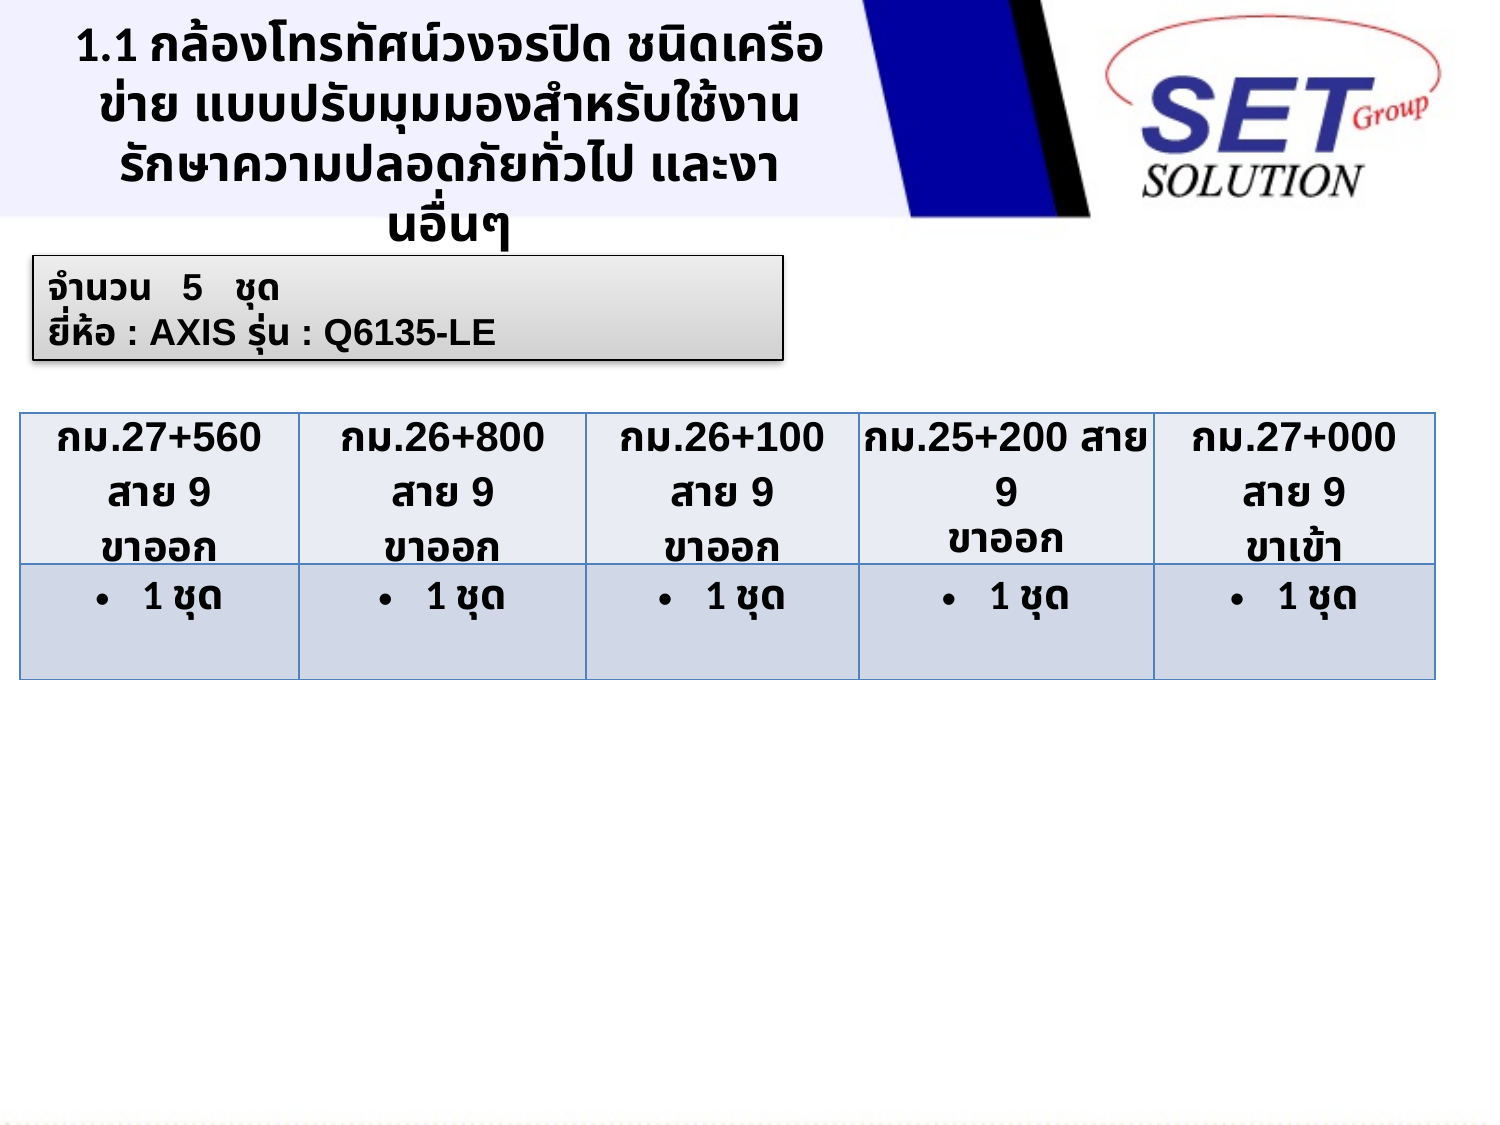

# 1.1 กล้องโทรทัศน์วงจรปิด ชนิดเครือข่าย แบบปรับมุมมองสำหรับใช้งานรักษาความปลอดภัยทั่วไป และงานอื่นๆ
จำนวน   5   ชุด
ยี่ห้อ : AXIS รุ่น : Q6135-LE
| กม.27+560 สาย 9 ขาออก | กม.26+800 สาย 9 ขาออก | กม.26+100 สาย 9 ขาออก | กม.25+200 สาย 9 ขาออก | กม.27+000 สาย 9 ขาเข้า |
| --- | --- | --- | --- | --- |
| 1 ชุด | 1 ชุด | 1 ชุด | 1 ชุด | 1 ชุด |